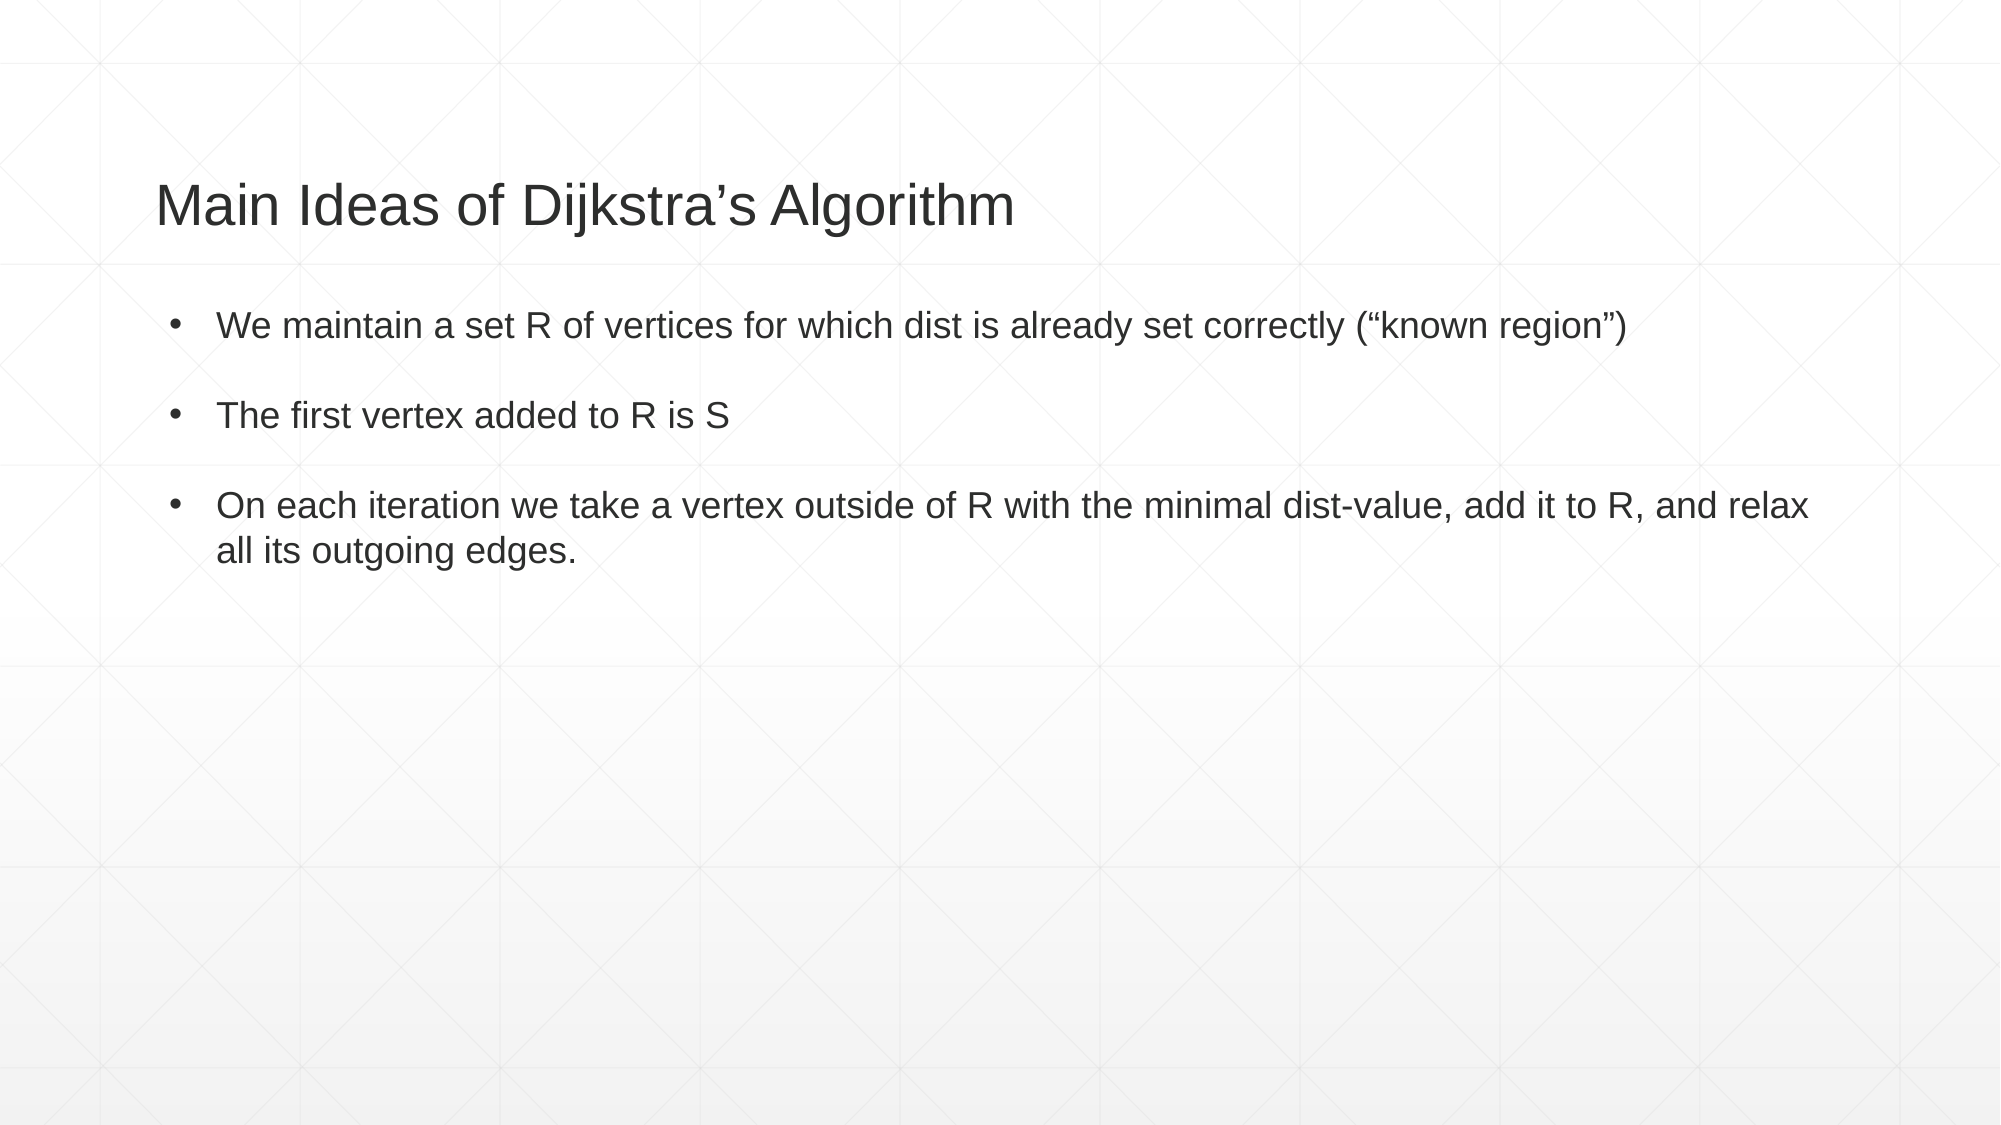

Main Ideas of Dijkstra’s Algorithm
We maintain a set R of vertices for which dist is already set correctly (“known region”)

The first vertex added to R is S

On each iteration we take a vertex outside of R with the minimal dist-value, add it to R, and relax all its outgoing edges.